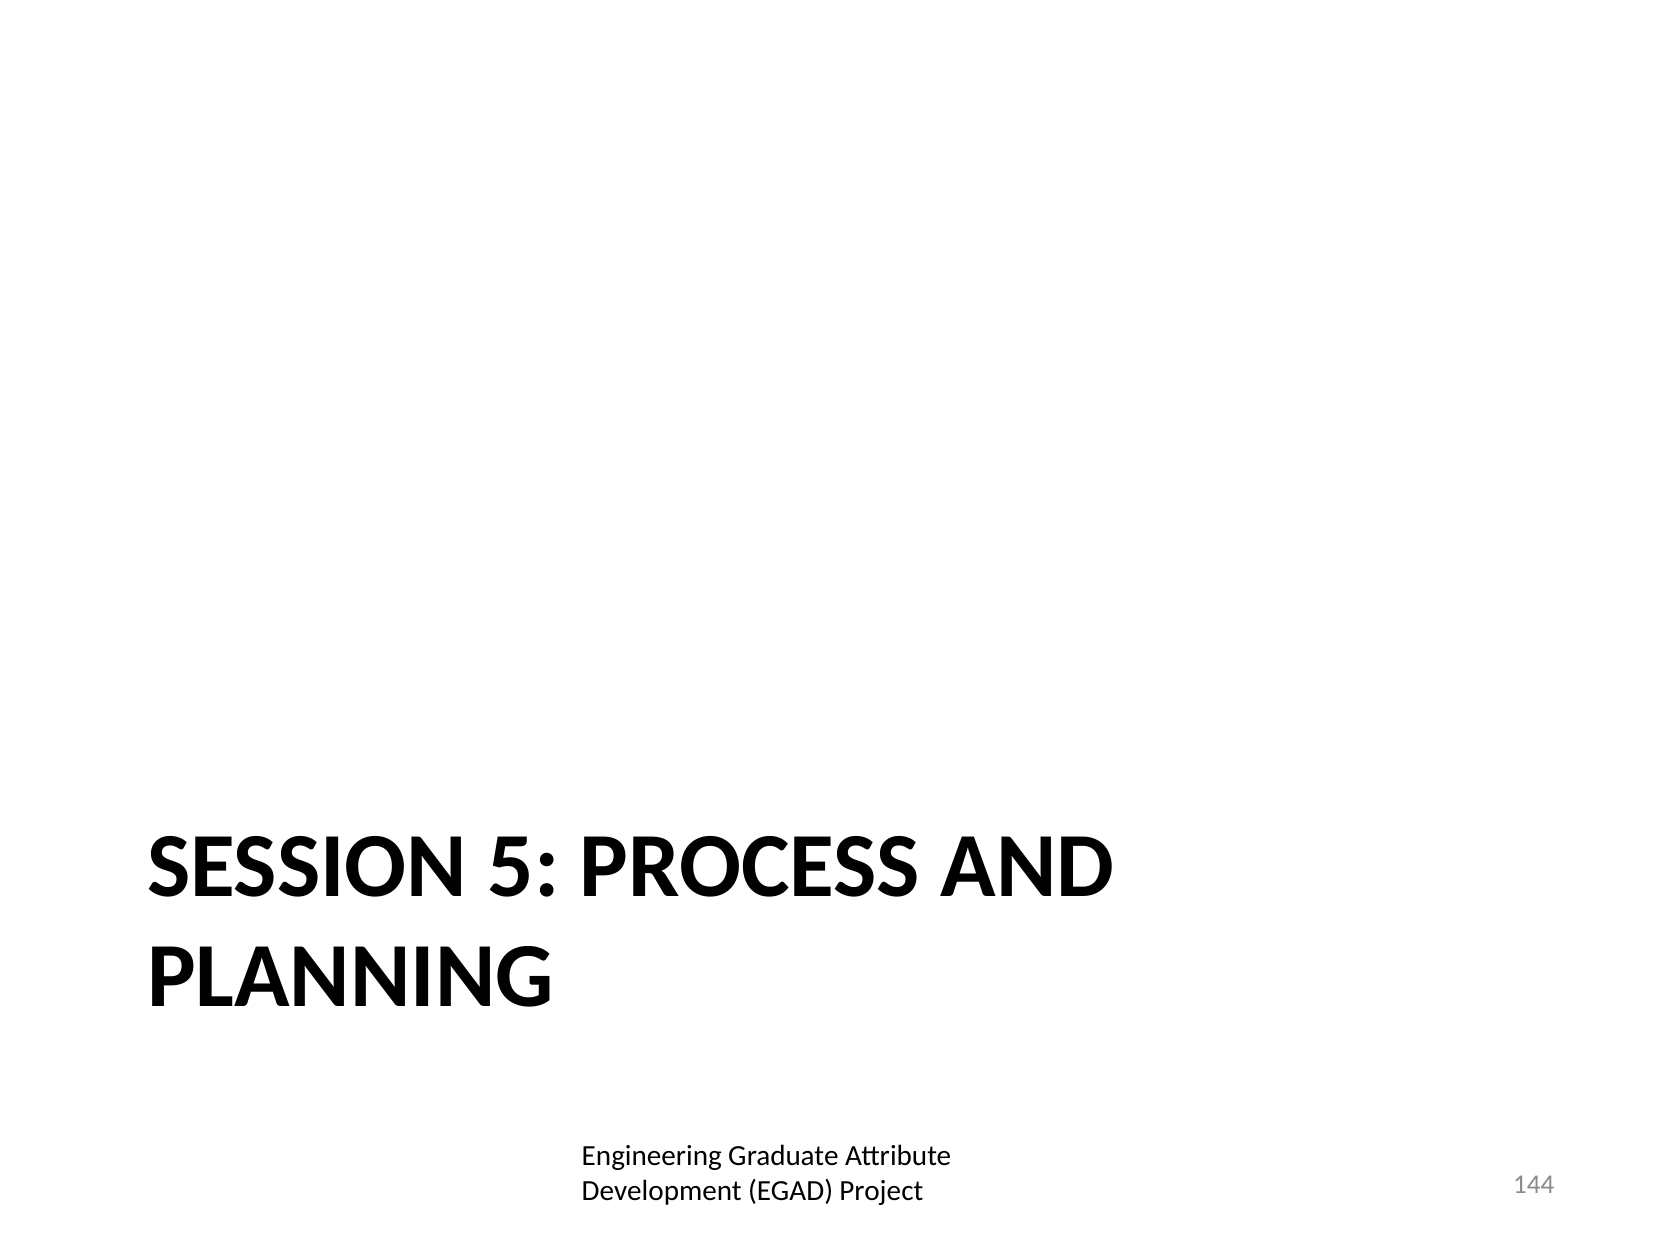

# Session 5: Process and planning
Engineering Graduate Attribute Development (EGAD) Project
144